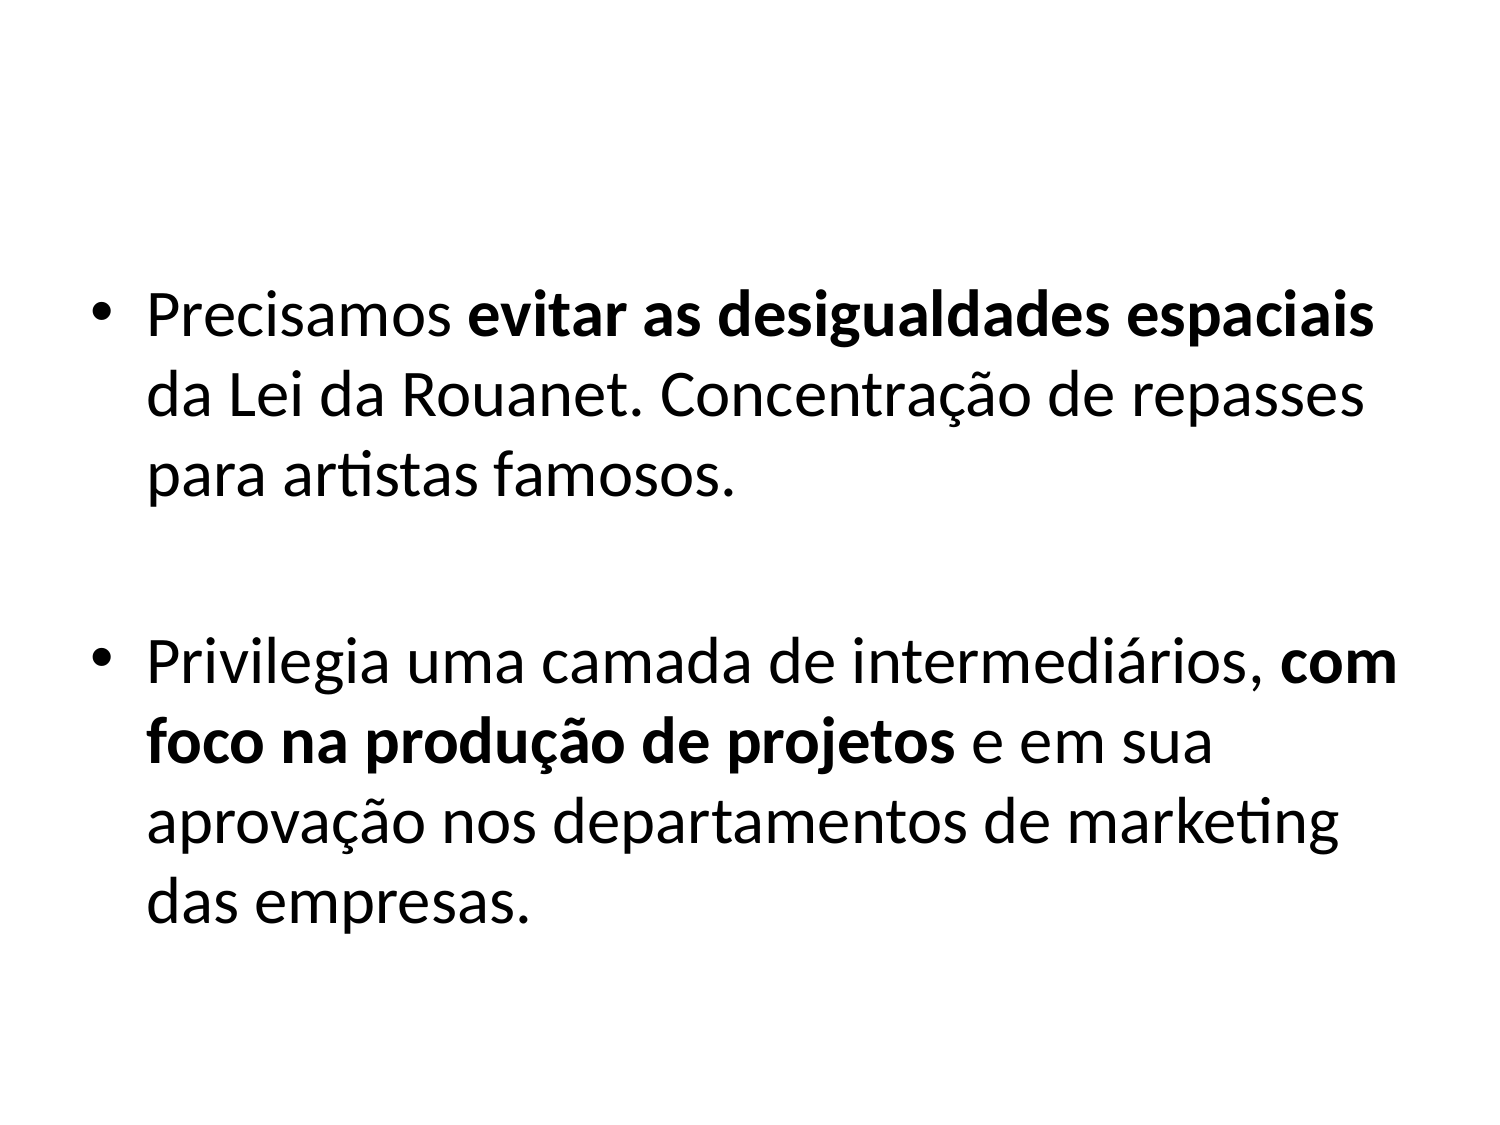

#
Precisamos evitar as desigualdades espaciais da Lei da Rouanet. Concentração de repasses para artistas famosos.

Privilegia uma camada de intermediários, com foco na produção de projetos e em sua aprovação nos departamentos de marketing das empresas.